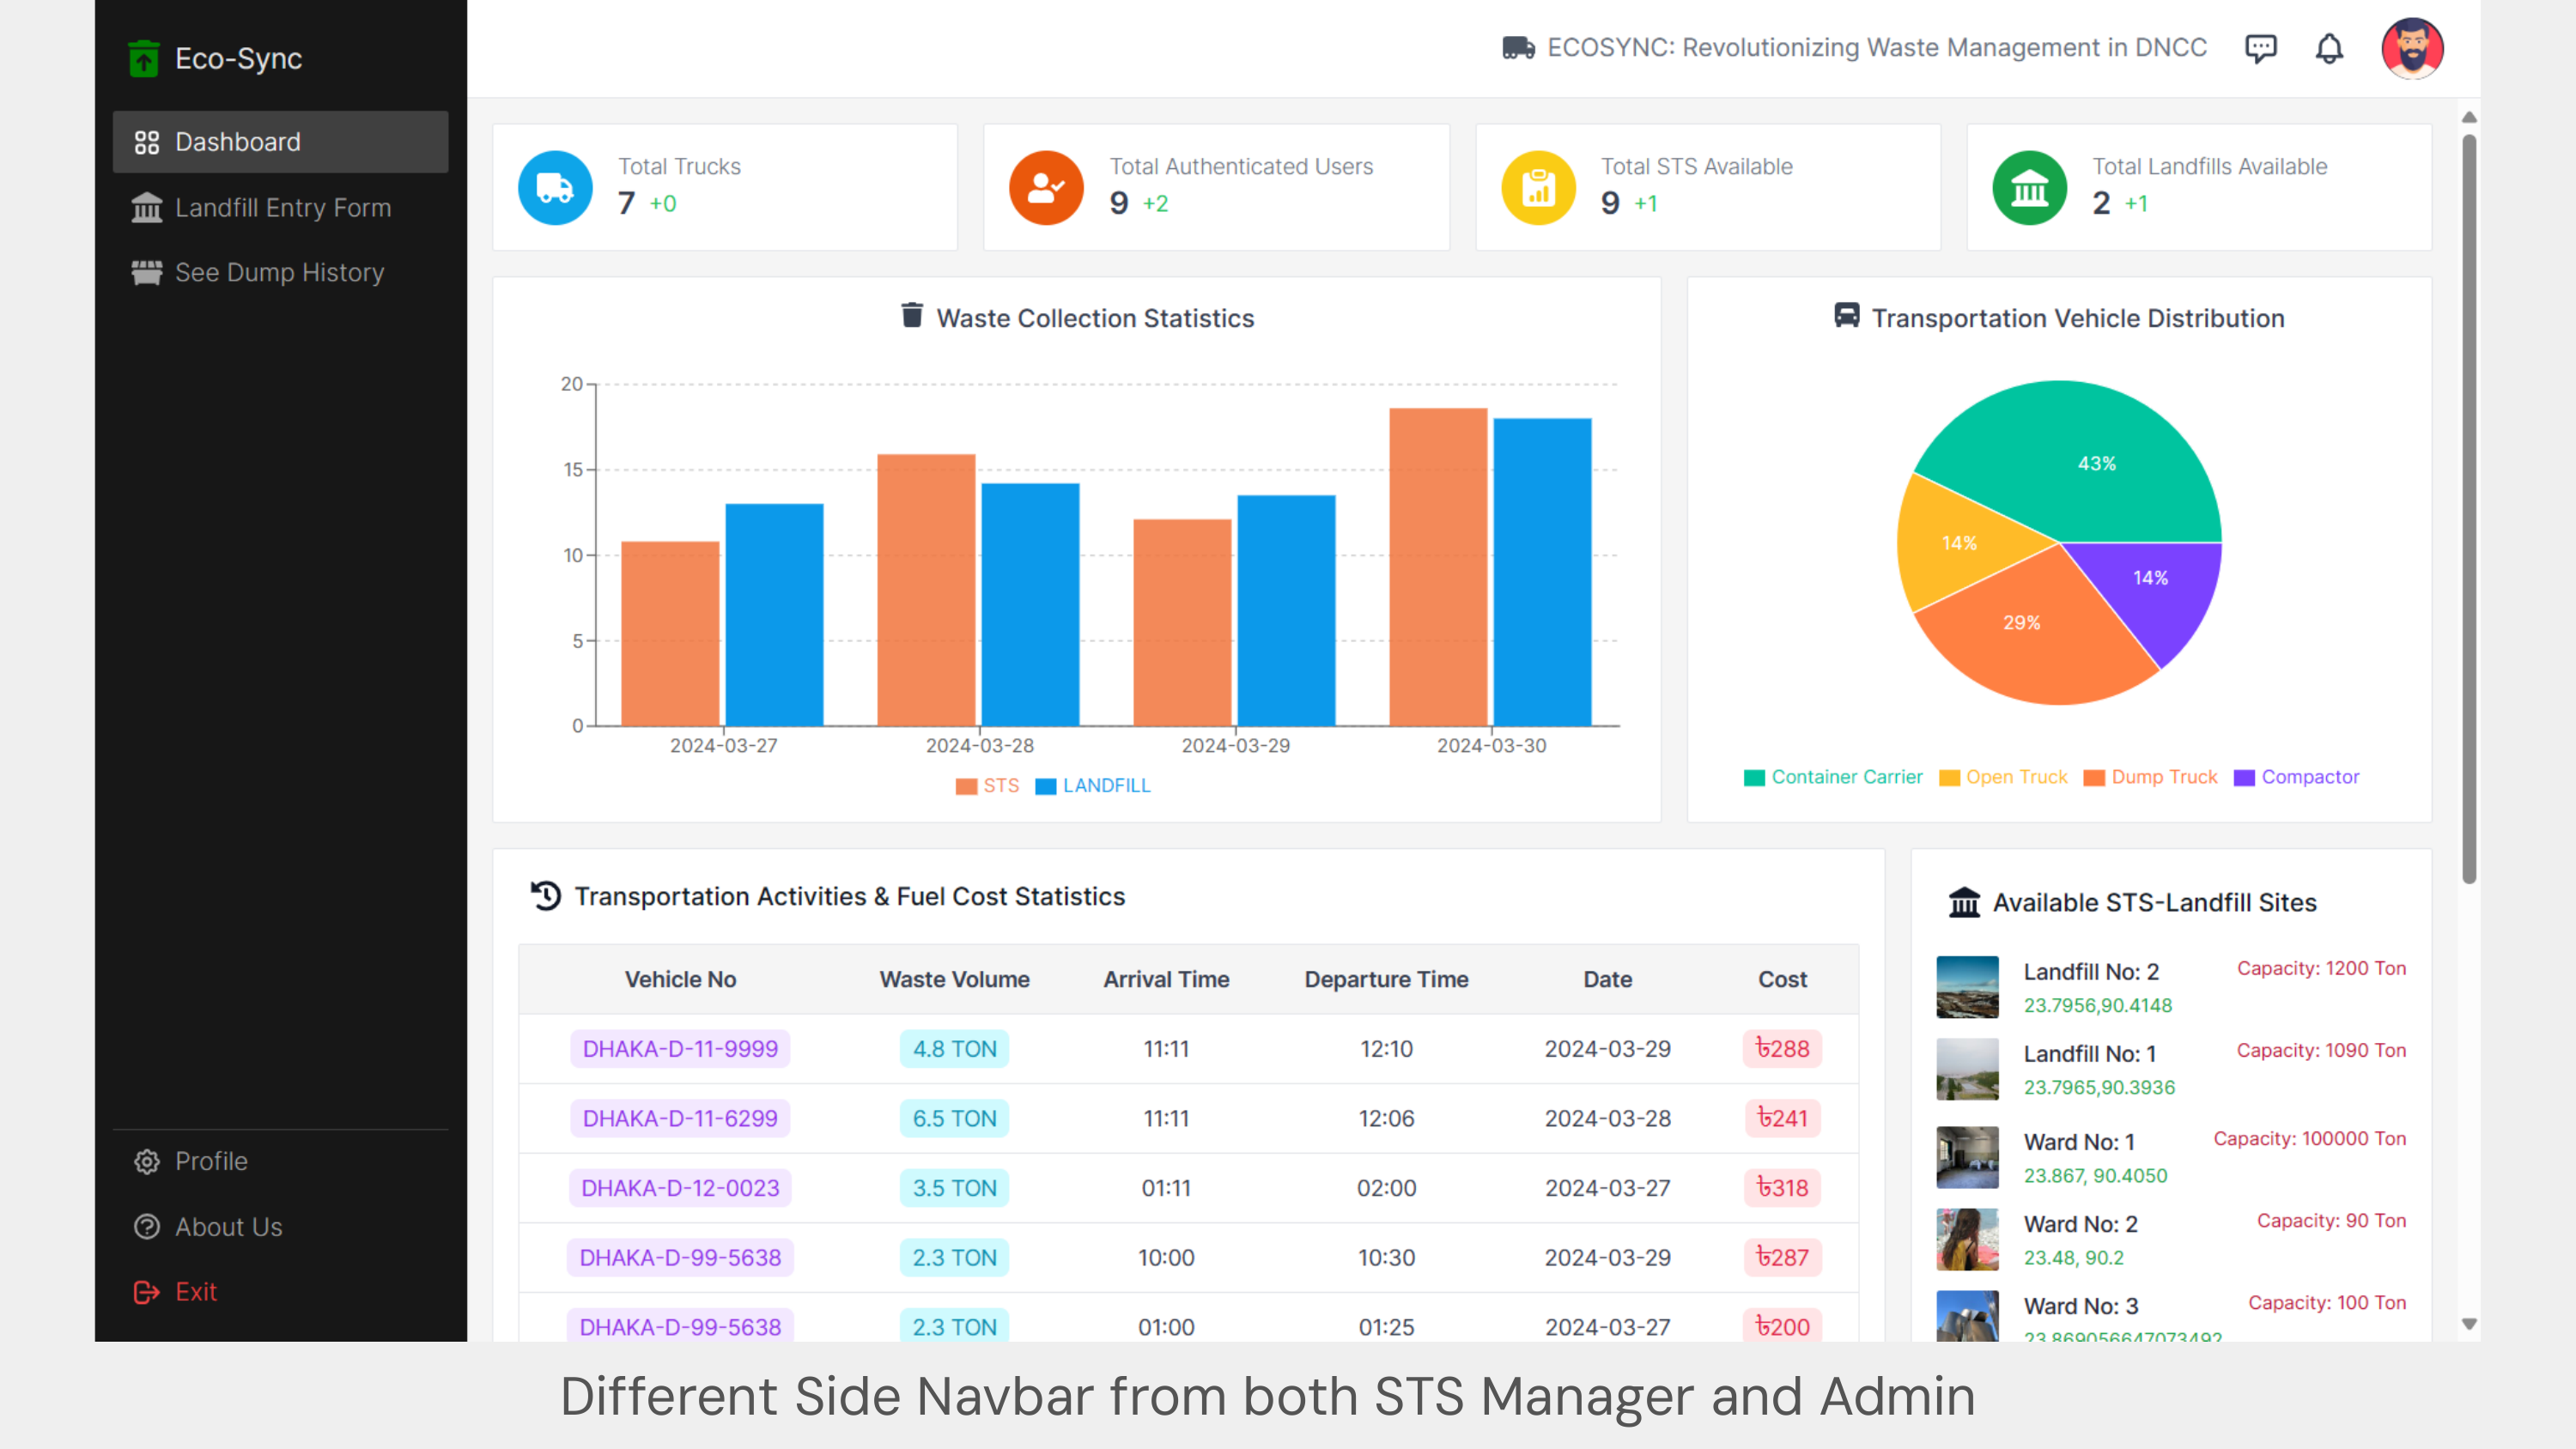

Different Side Navbar from both STS Manager and Admin